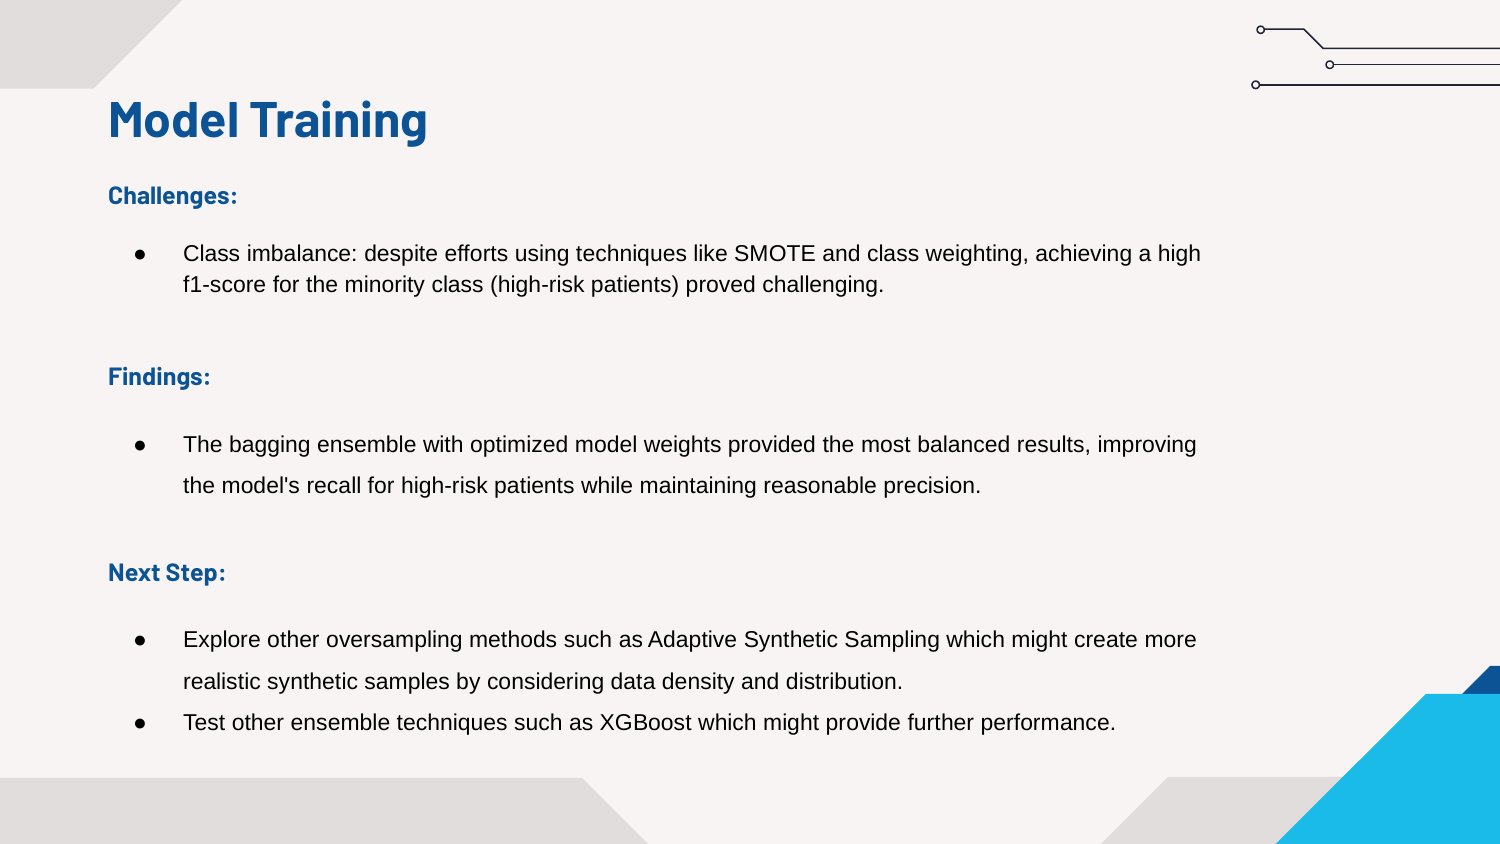

# Model Training

Challenges:
Class imbalance: despite efforts using techniques like SMOTE and class weighting, achieving a high f1-score for the minority class (high-risk patients) proved challenging.

Findings:
The bagging ensemble with optimized model weights provided the most balanced results, improving the model's recall for high-risk patients while maintaining reasonable precision.
Next Step:
Explore other oversampling methods such as Adaptive Synthetic Sampling which might create more realistic synthetic samples by considering data density and distribution.
Test other ensemble techniques such as XGBoost which might provide further performance.